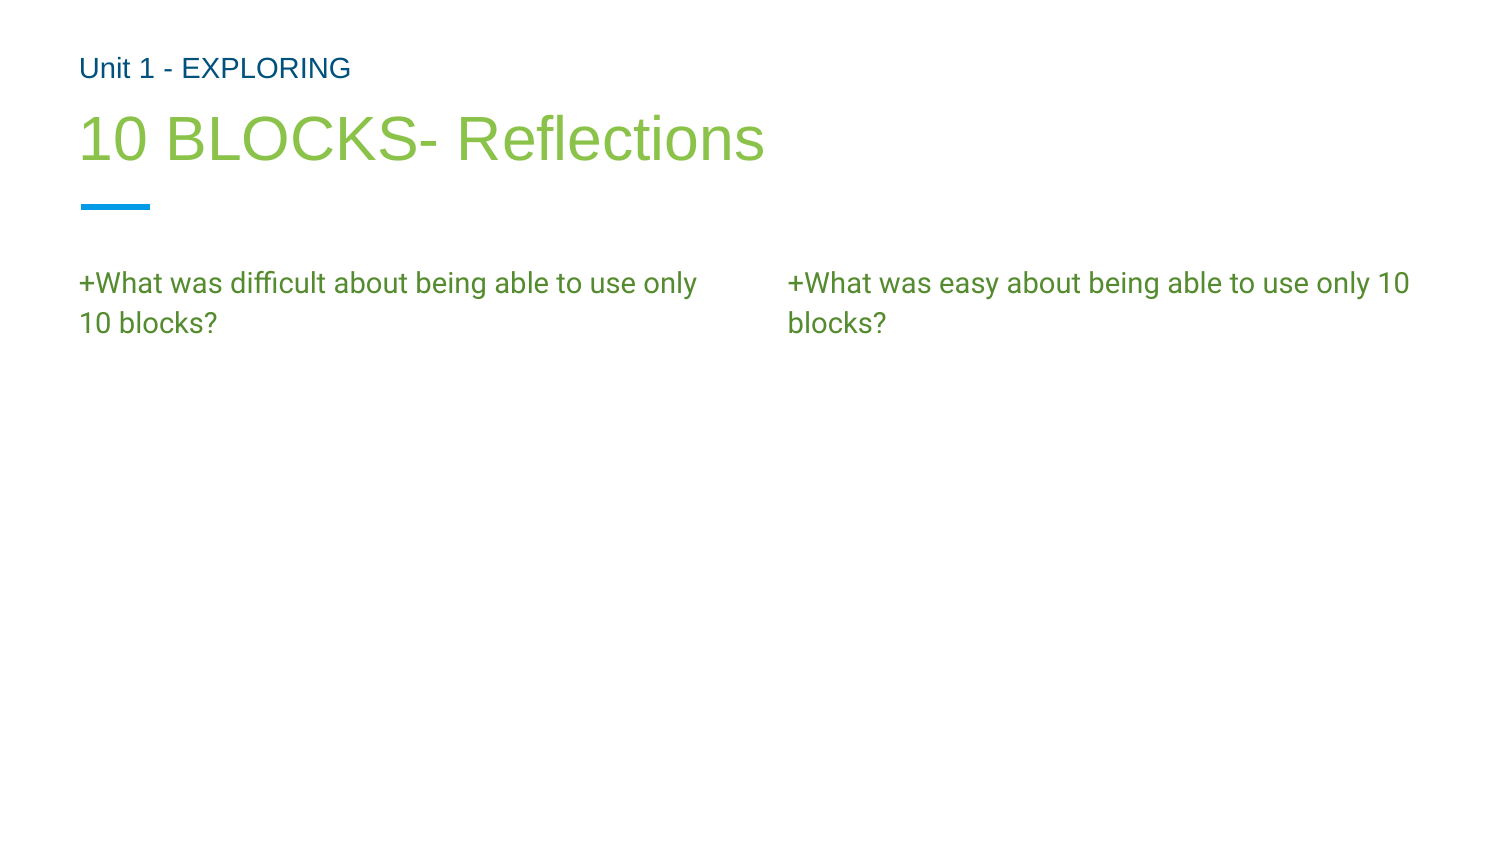

Unit 1 - EXPLORING
# 10 BLOCKS- Reflections
+What was difficult about being able to use only 10 blocks?
+What was easy about being able to use only 10 blocks?